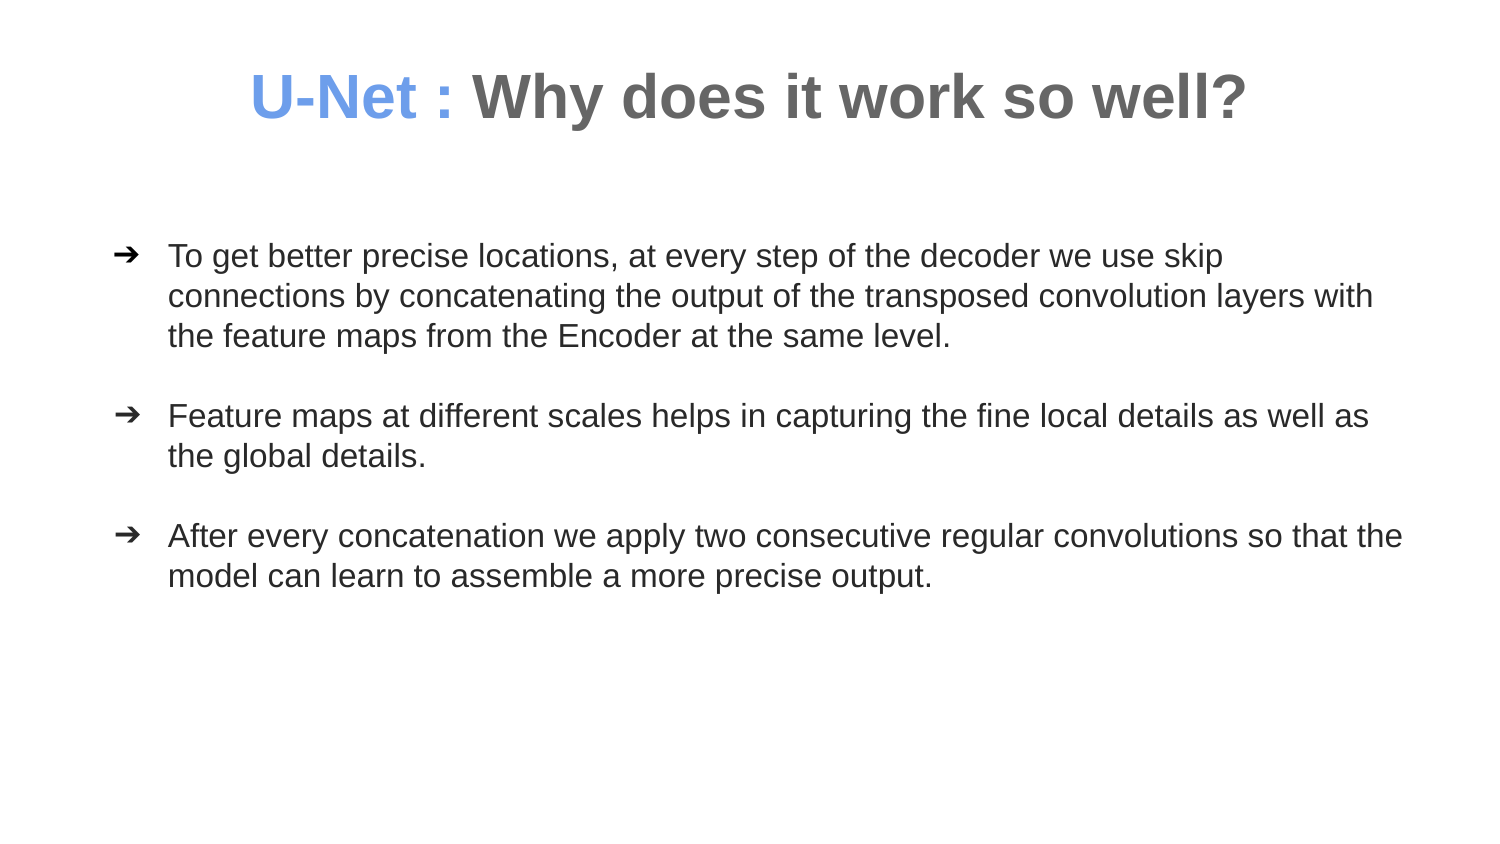

U-Net : Why does it work so well?

To get better precise locations, at every step of the decoder we use skip connections by concatenating the output of the transposed convolution layers with the feature maps from the Encoder at the same level.

Feature maps at different scales helps in capturing the fine local details as well as the global details.

After every concatenation we apply two consecutive regular convolutions so that the model can learn to assemble a more precise output.